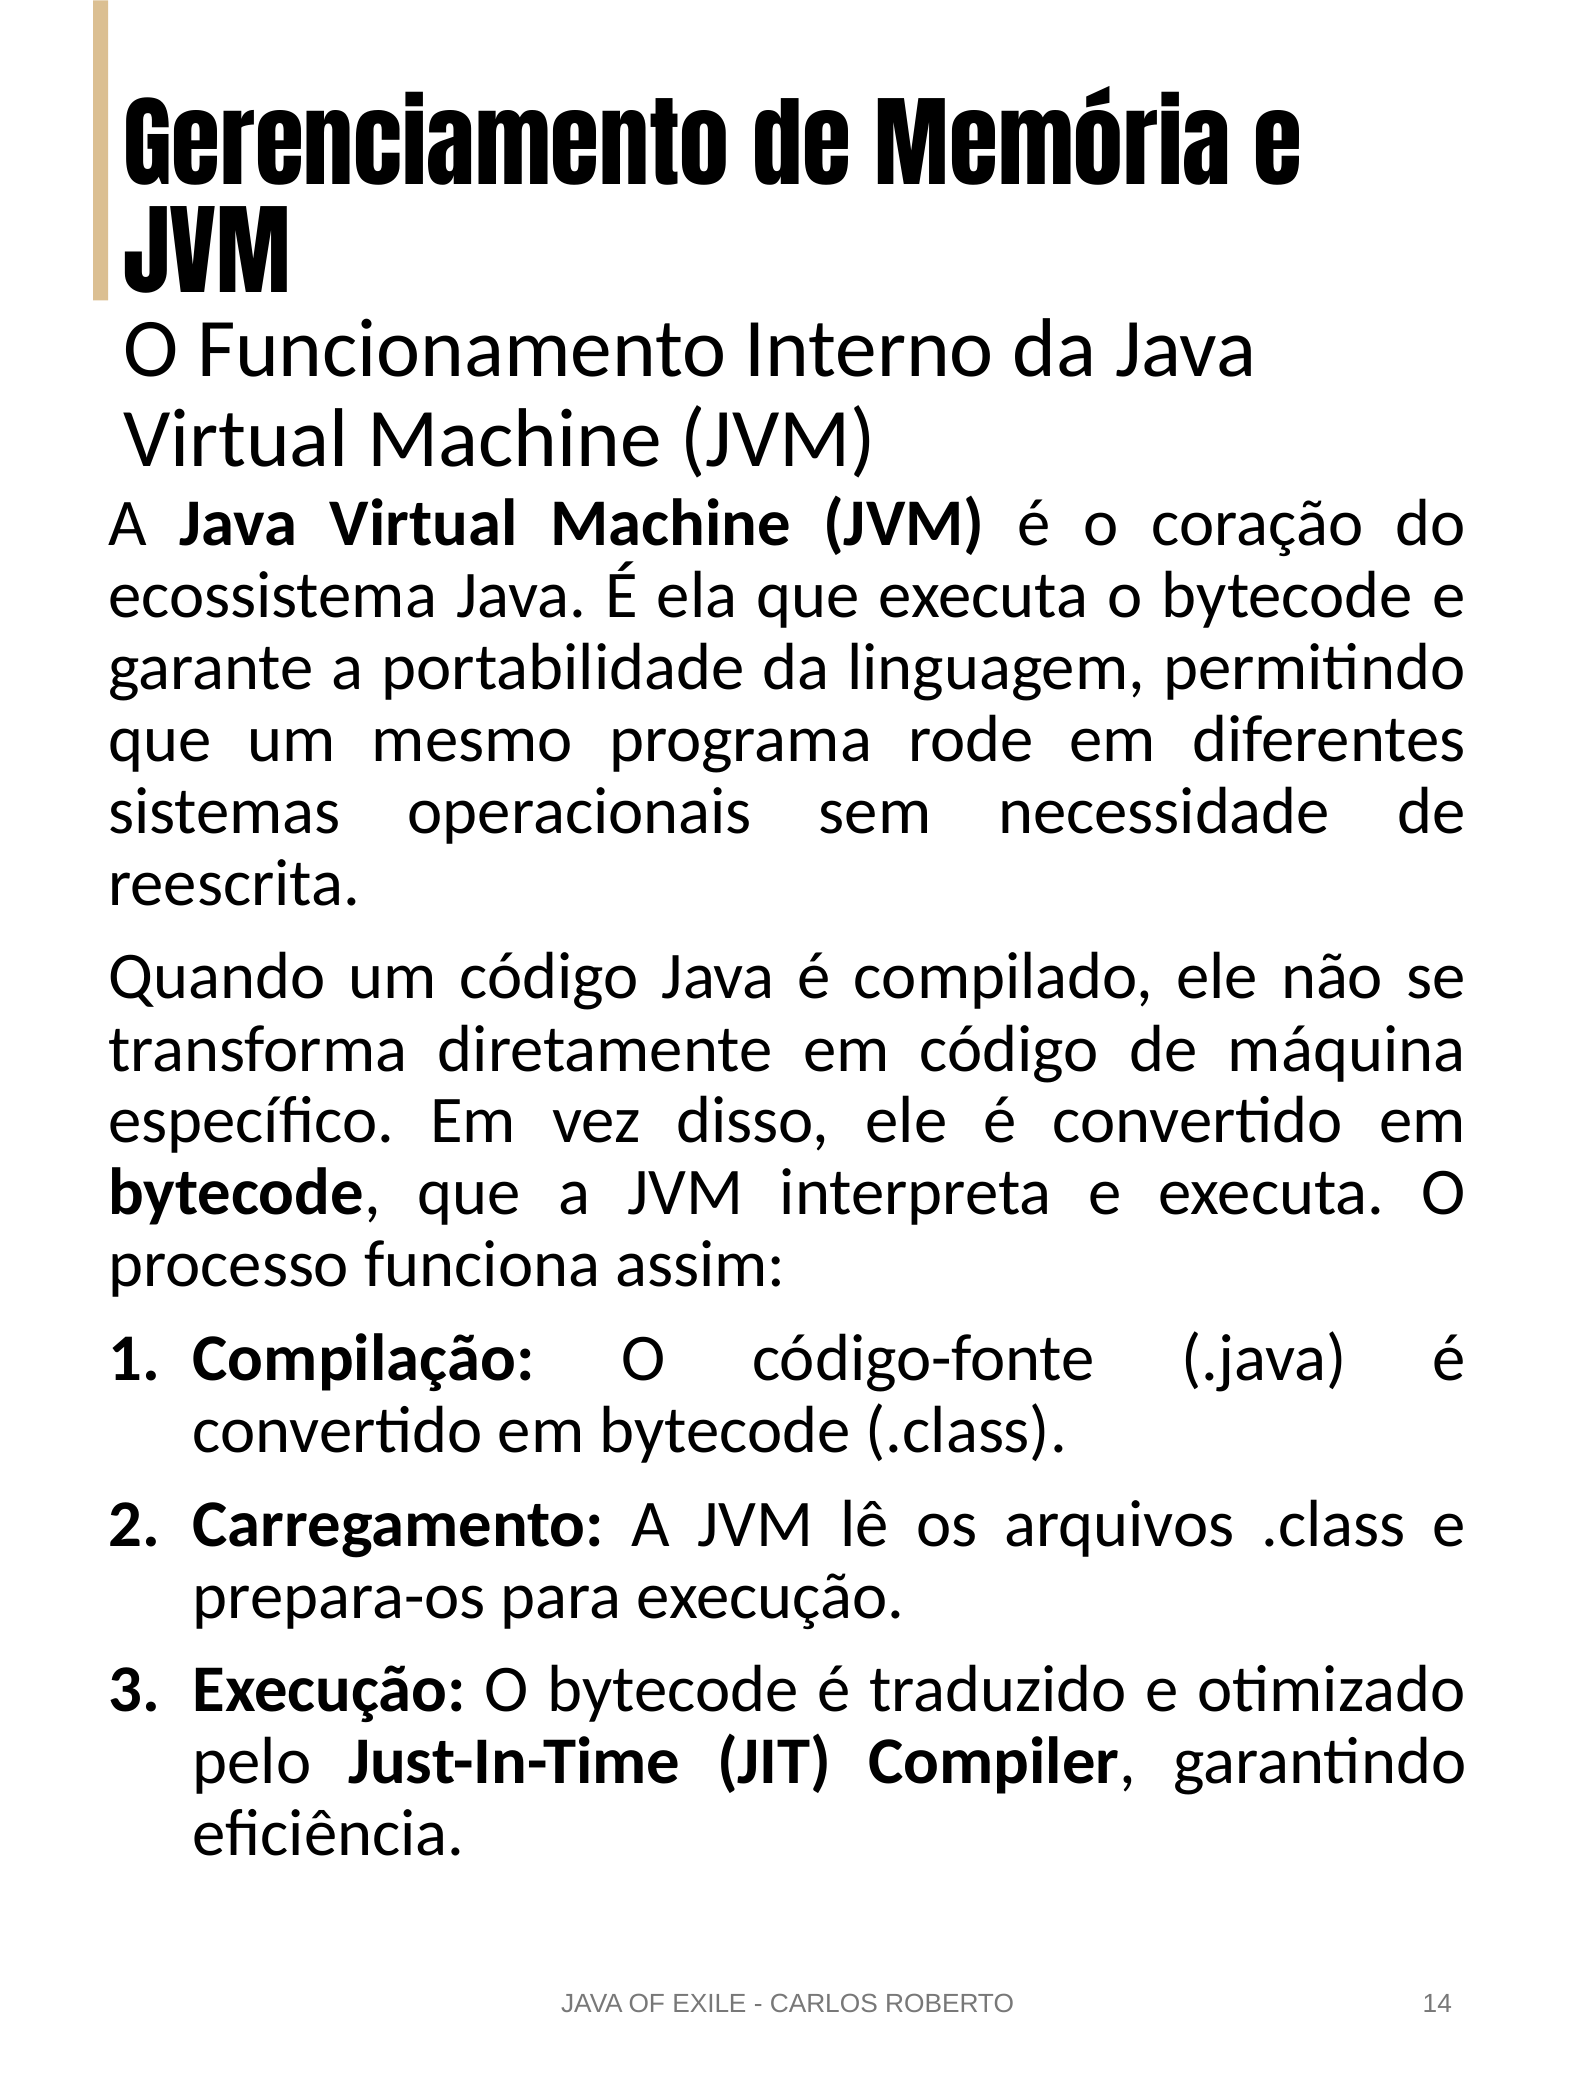

# Gerenciamento de Memória e JVM
O Funcionamento Interno da Java Virtual Machine (JVM)
A Java Virtual Machine (JVM) é o coração do ecossistema Java. É ela que executa o bytecode e garante a portabilidade da linguagem, permitindo que um mesmo programa rode em diferentes sistemas operacionais sem necessidade de reescrita.
Quando um código Java é compilado, ele não se transforma diretamente em código de máquina específico. Em vez disso, ele é convertido em bytecode, que a JVM interpreta e executa. O processo funciona assim:
Compilação: O código-fonte (.java) é convertido em bytecode (.class).
Carregamento: A JVM lê os arquivos .class e prepara-os para execução.
Execução: O bytecode é traduzido e otimizado pelo Just-In-Time (JIT) Compiler, garantindo eficiência.
JAVA OF EXILE - CARLOS ROBERTO
14